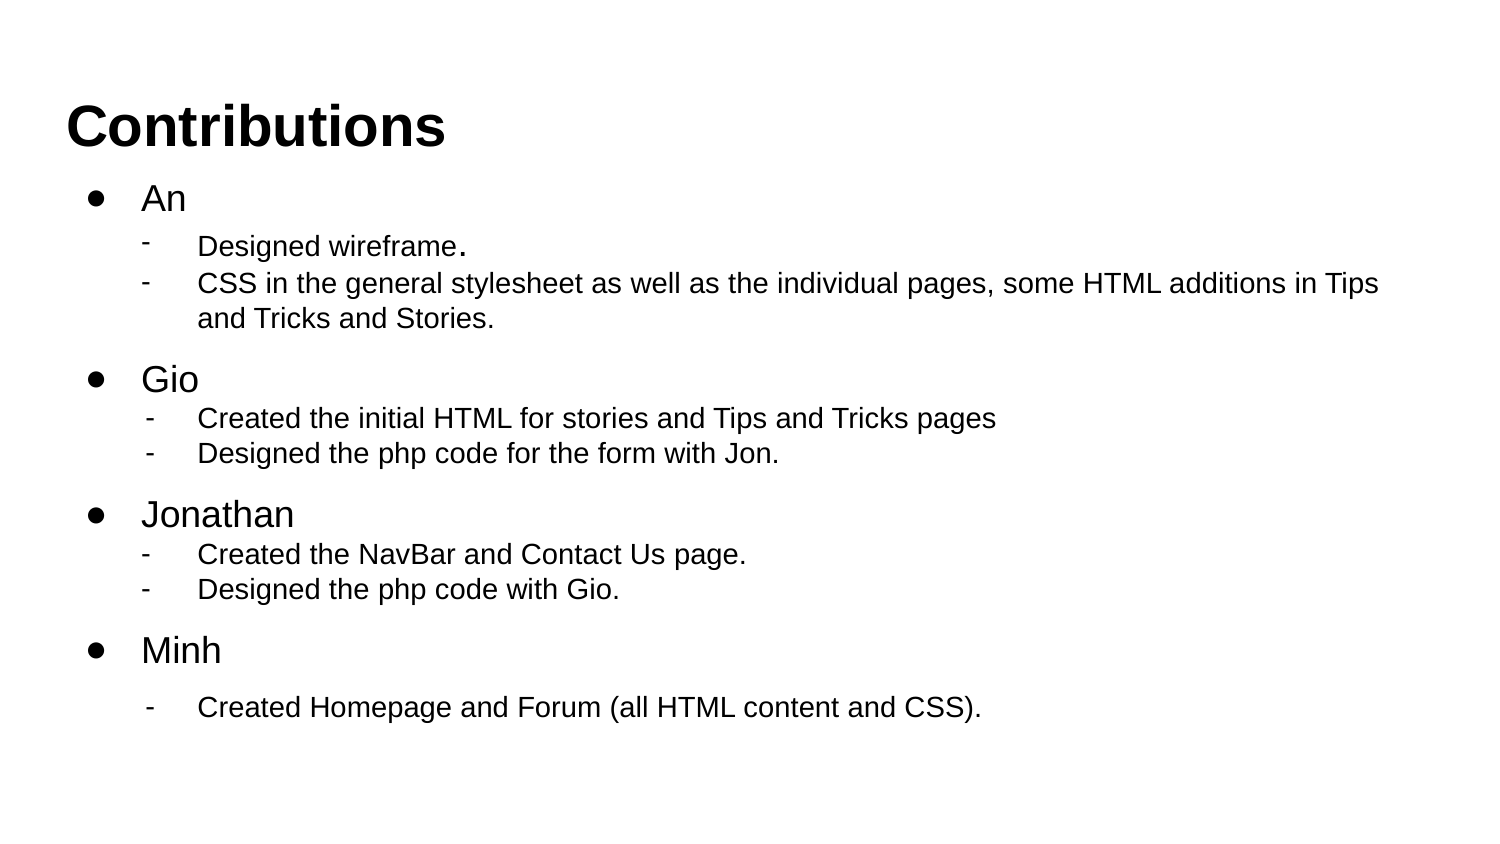

# Contributions
An
Designed wireframe.
CSS in the general stylesheet as well as the individual pages, some HTML additions in Tips and Tricks and Stories.
Gio
Created the initial HTML for stories and Tips and Tricks pages
Designed the php code for the form with Jon.
Jonathan
Created the NavBar and Contact Us page.
Designed the php code with Gio.
Minh
Created Homepage and Forum (all HTML content and CSS).